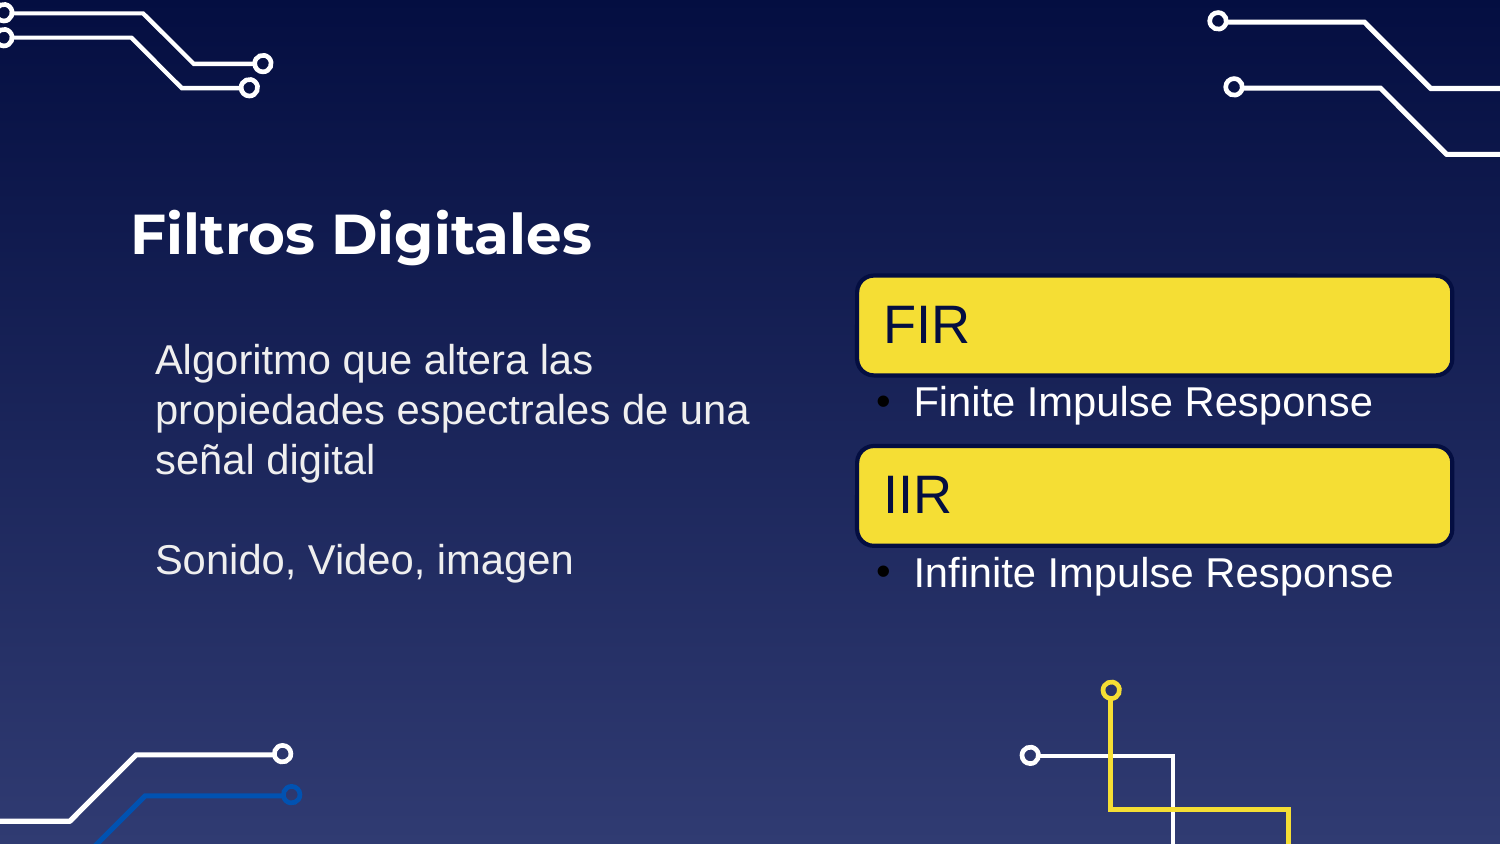

# Filtros Digitales
FIR
Finite Impulse Response
IIR
Infinite Impulse Response
Algoritmo que altera las propiedades espectrales de una señal digital

Sonido, Video, imagen